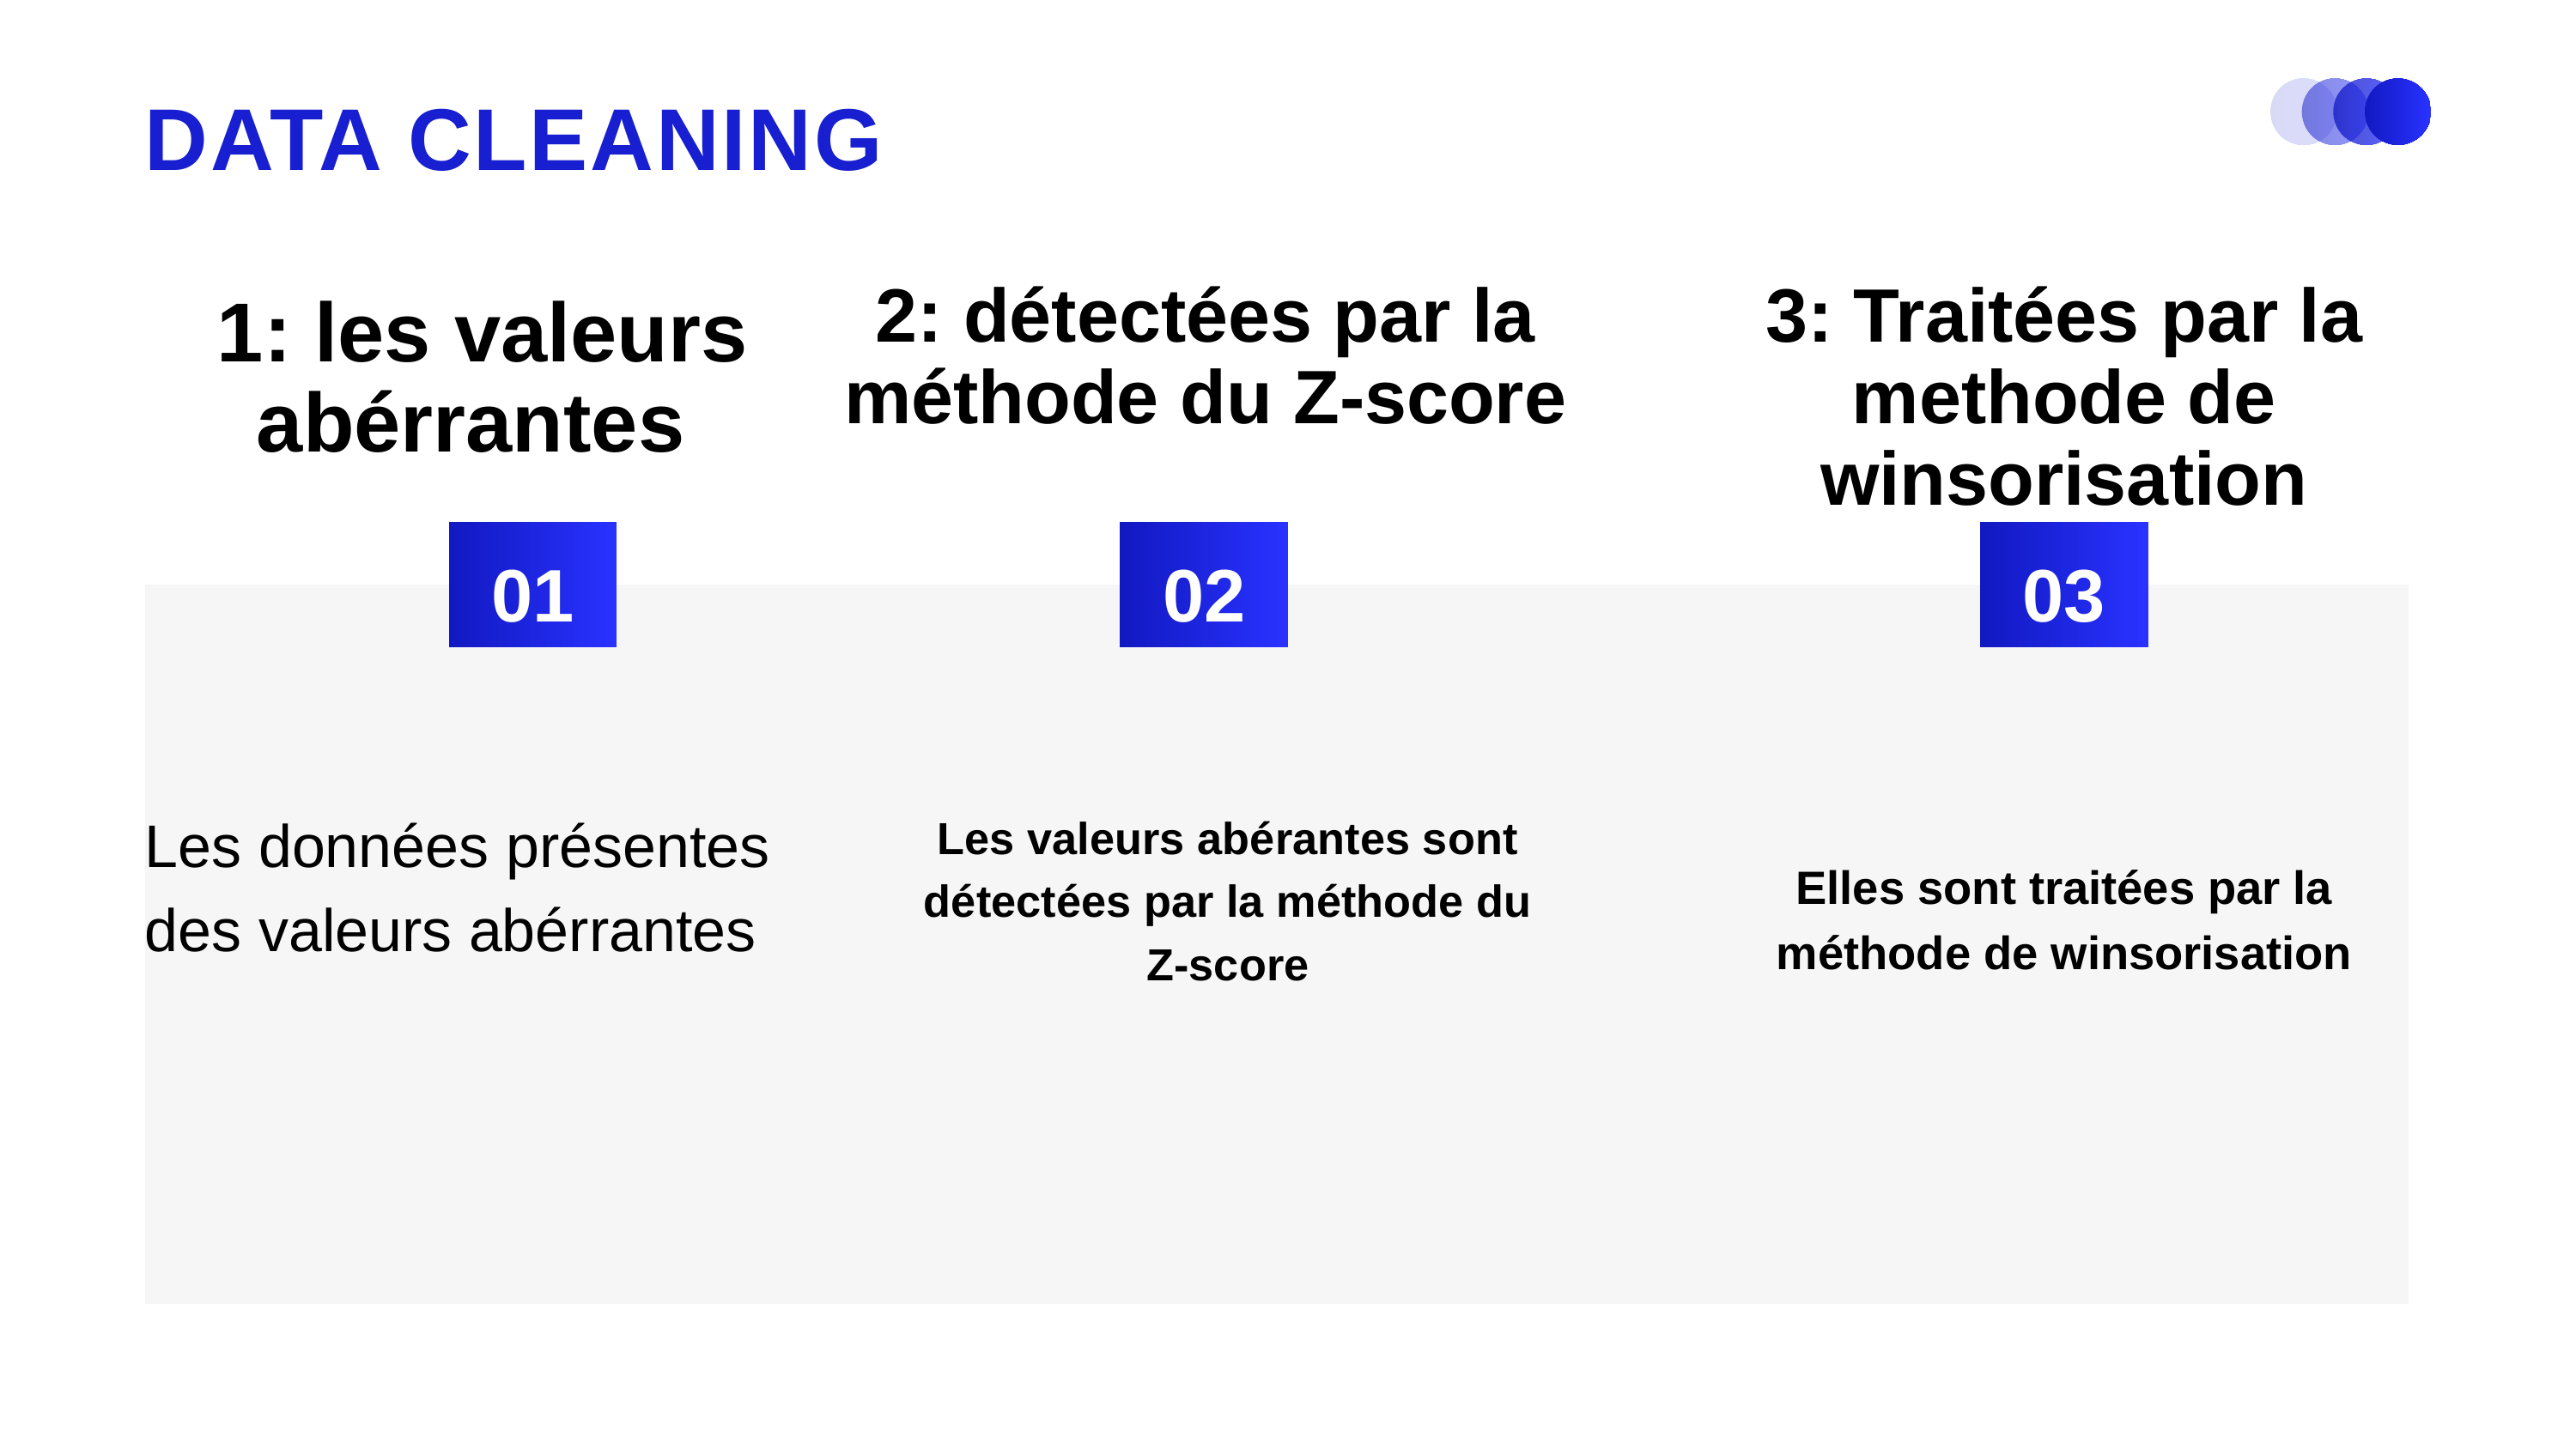

DATA CLEANING

2: détectées par la méthode du Z-score
3: Traitées par la methode de winsorisation
 1: les valeurs abérrantes

01

02

03

Les données présentes des valeurs abérrantes

Les valeurs abérantes sont détectées par la méthode du Z-score
Elles sont traitées par la méthode de winsorisation